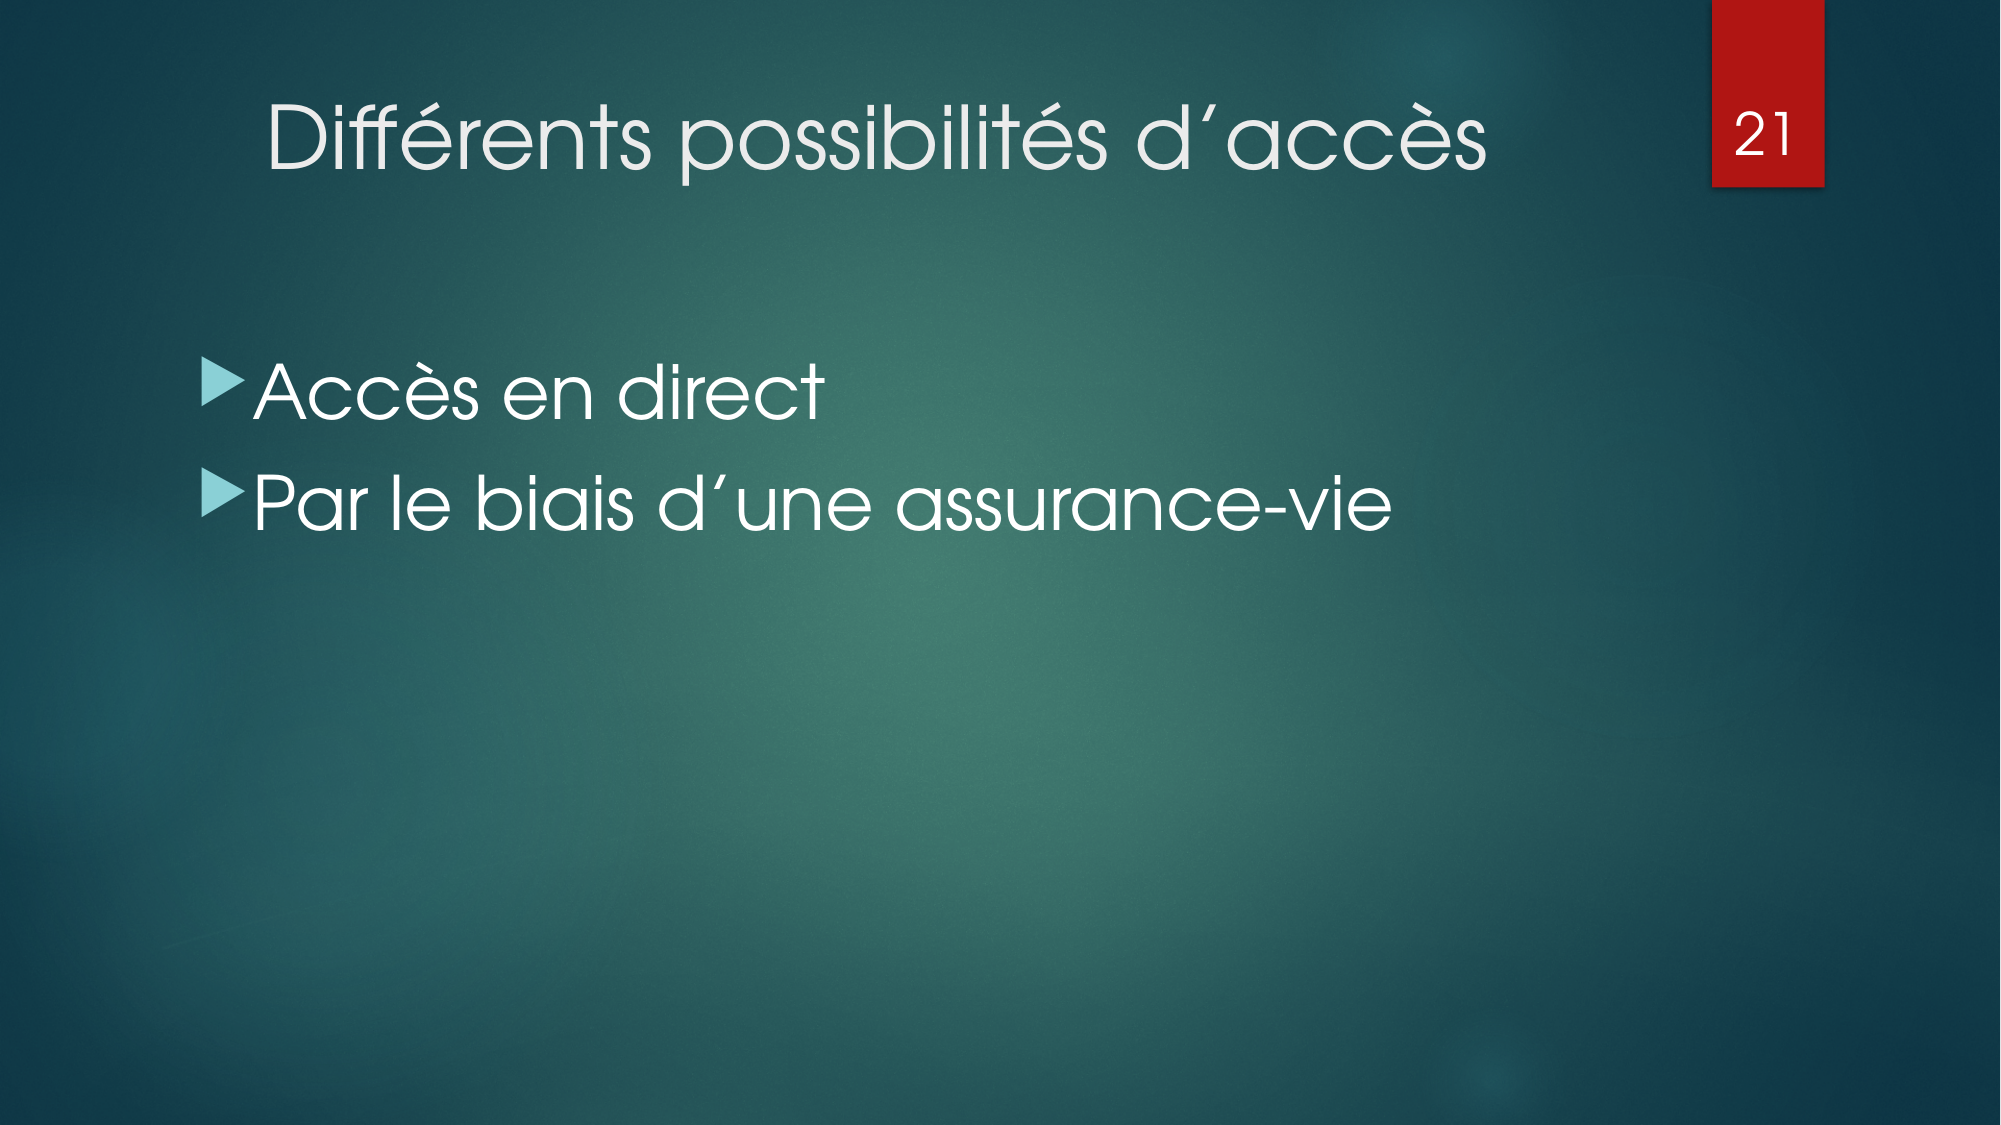

21
# Différents possibilités d’accès
Accès en direct
Par le biais d’une assurance-vie